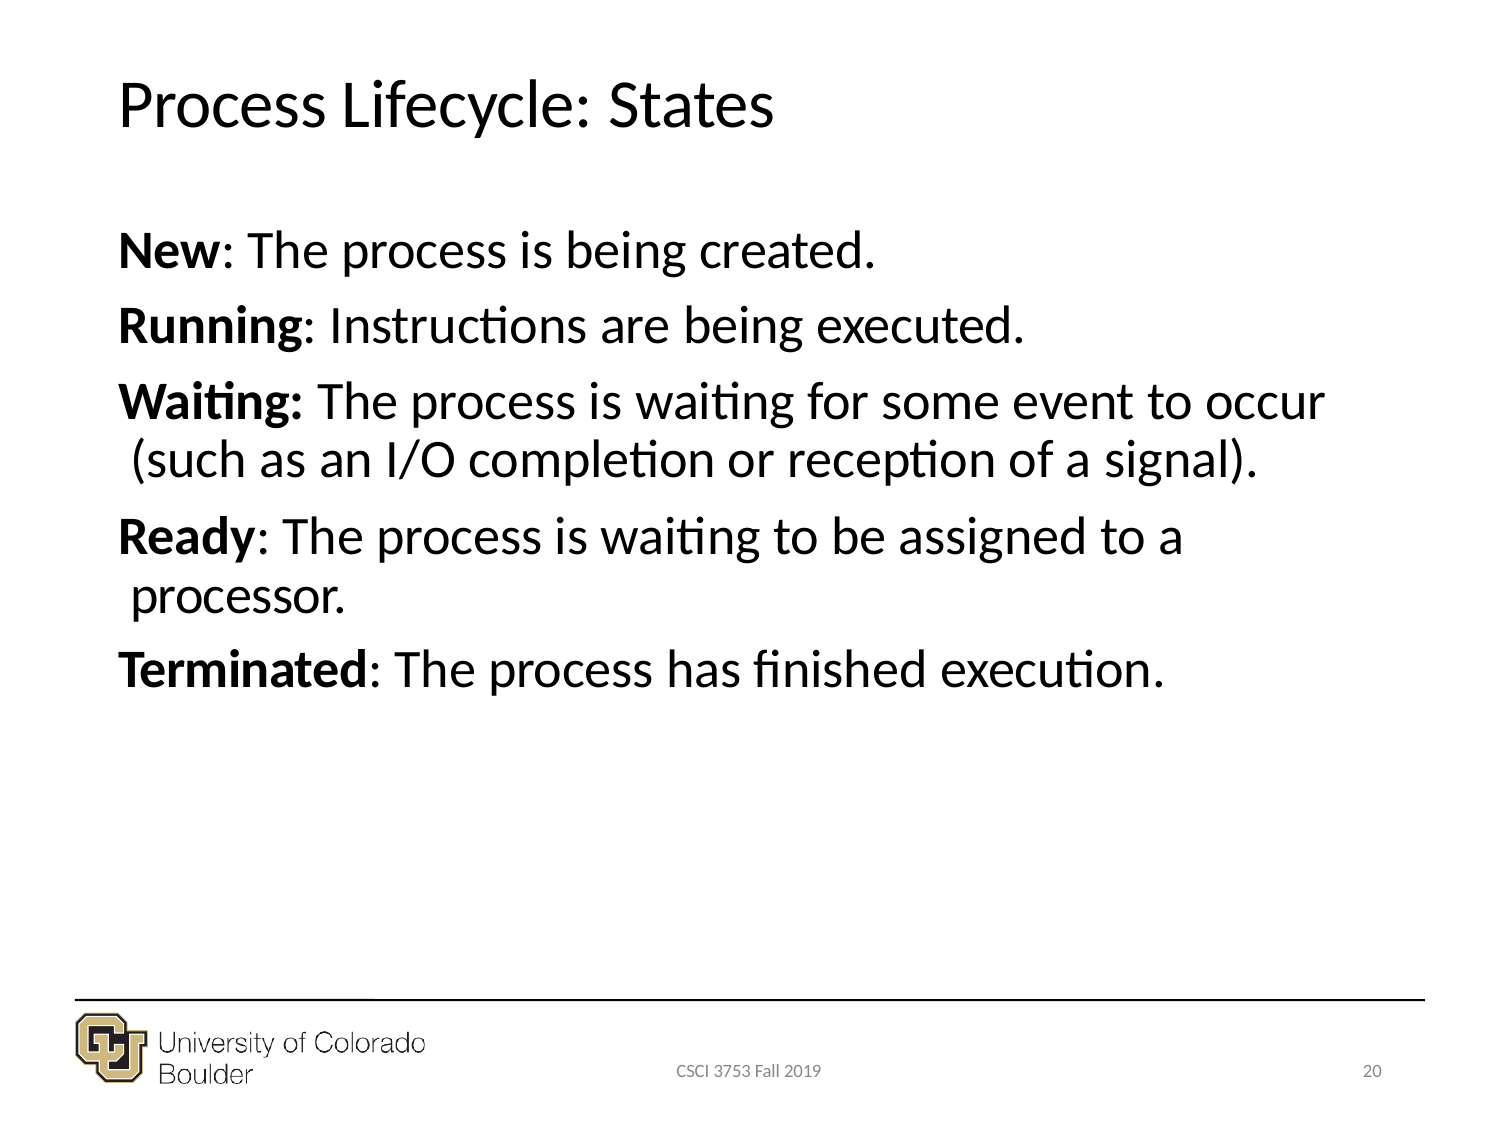

# Process Lifecycle: States
New: The process is being created.
Running: Instructions are being executed.
Waiting: The process is waiting for some event to occur  (such as an I/O completion or reception of a signal).
Ready: The process is waiting to be assigned to a  processor.
Terminated: The process has finished execution.
CSCI 3753 Fall 2019
20